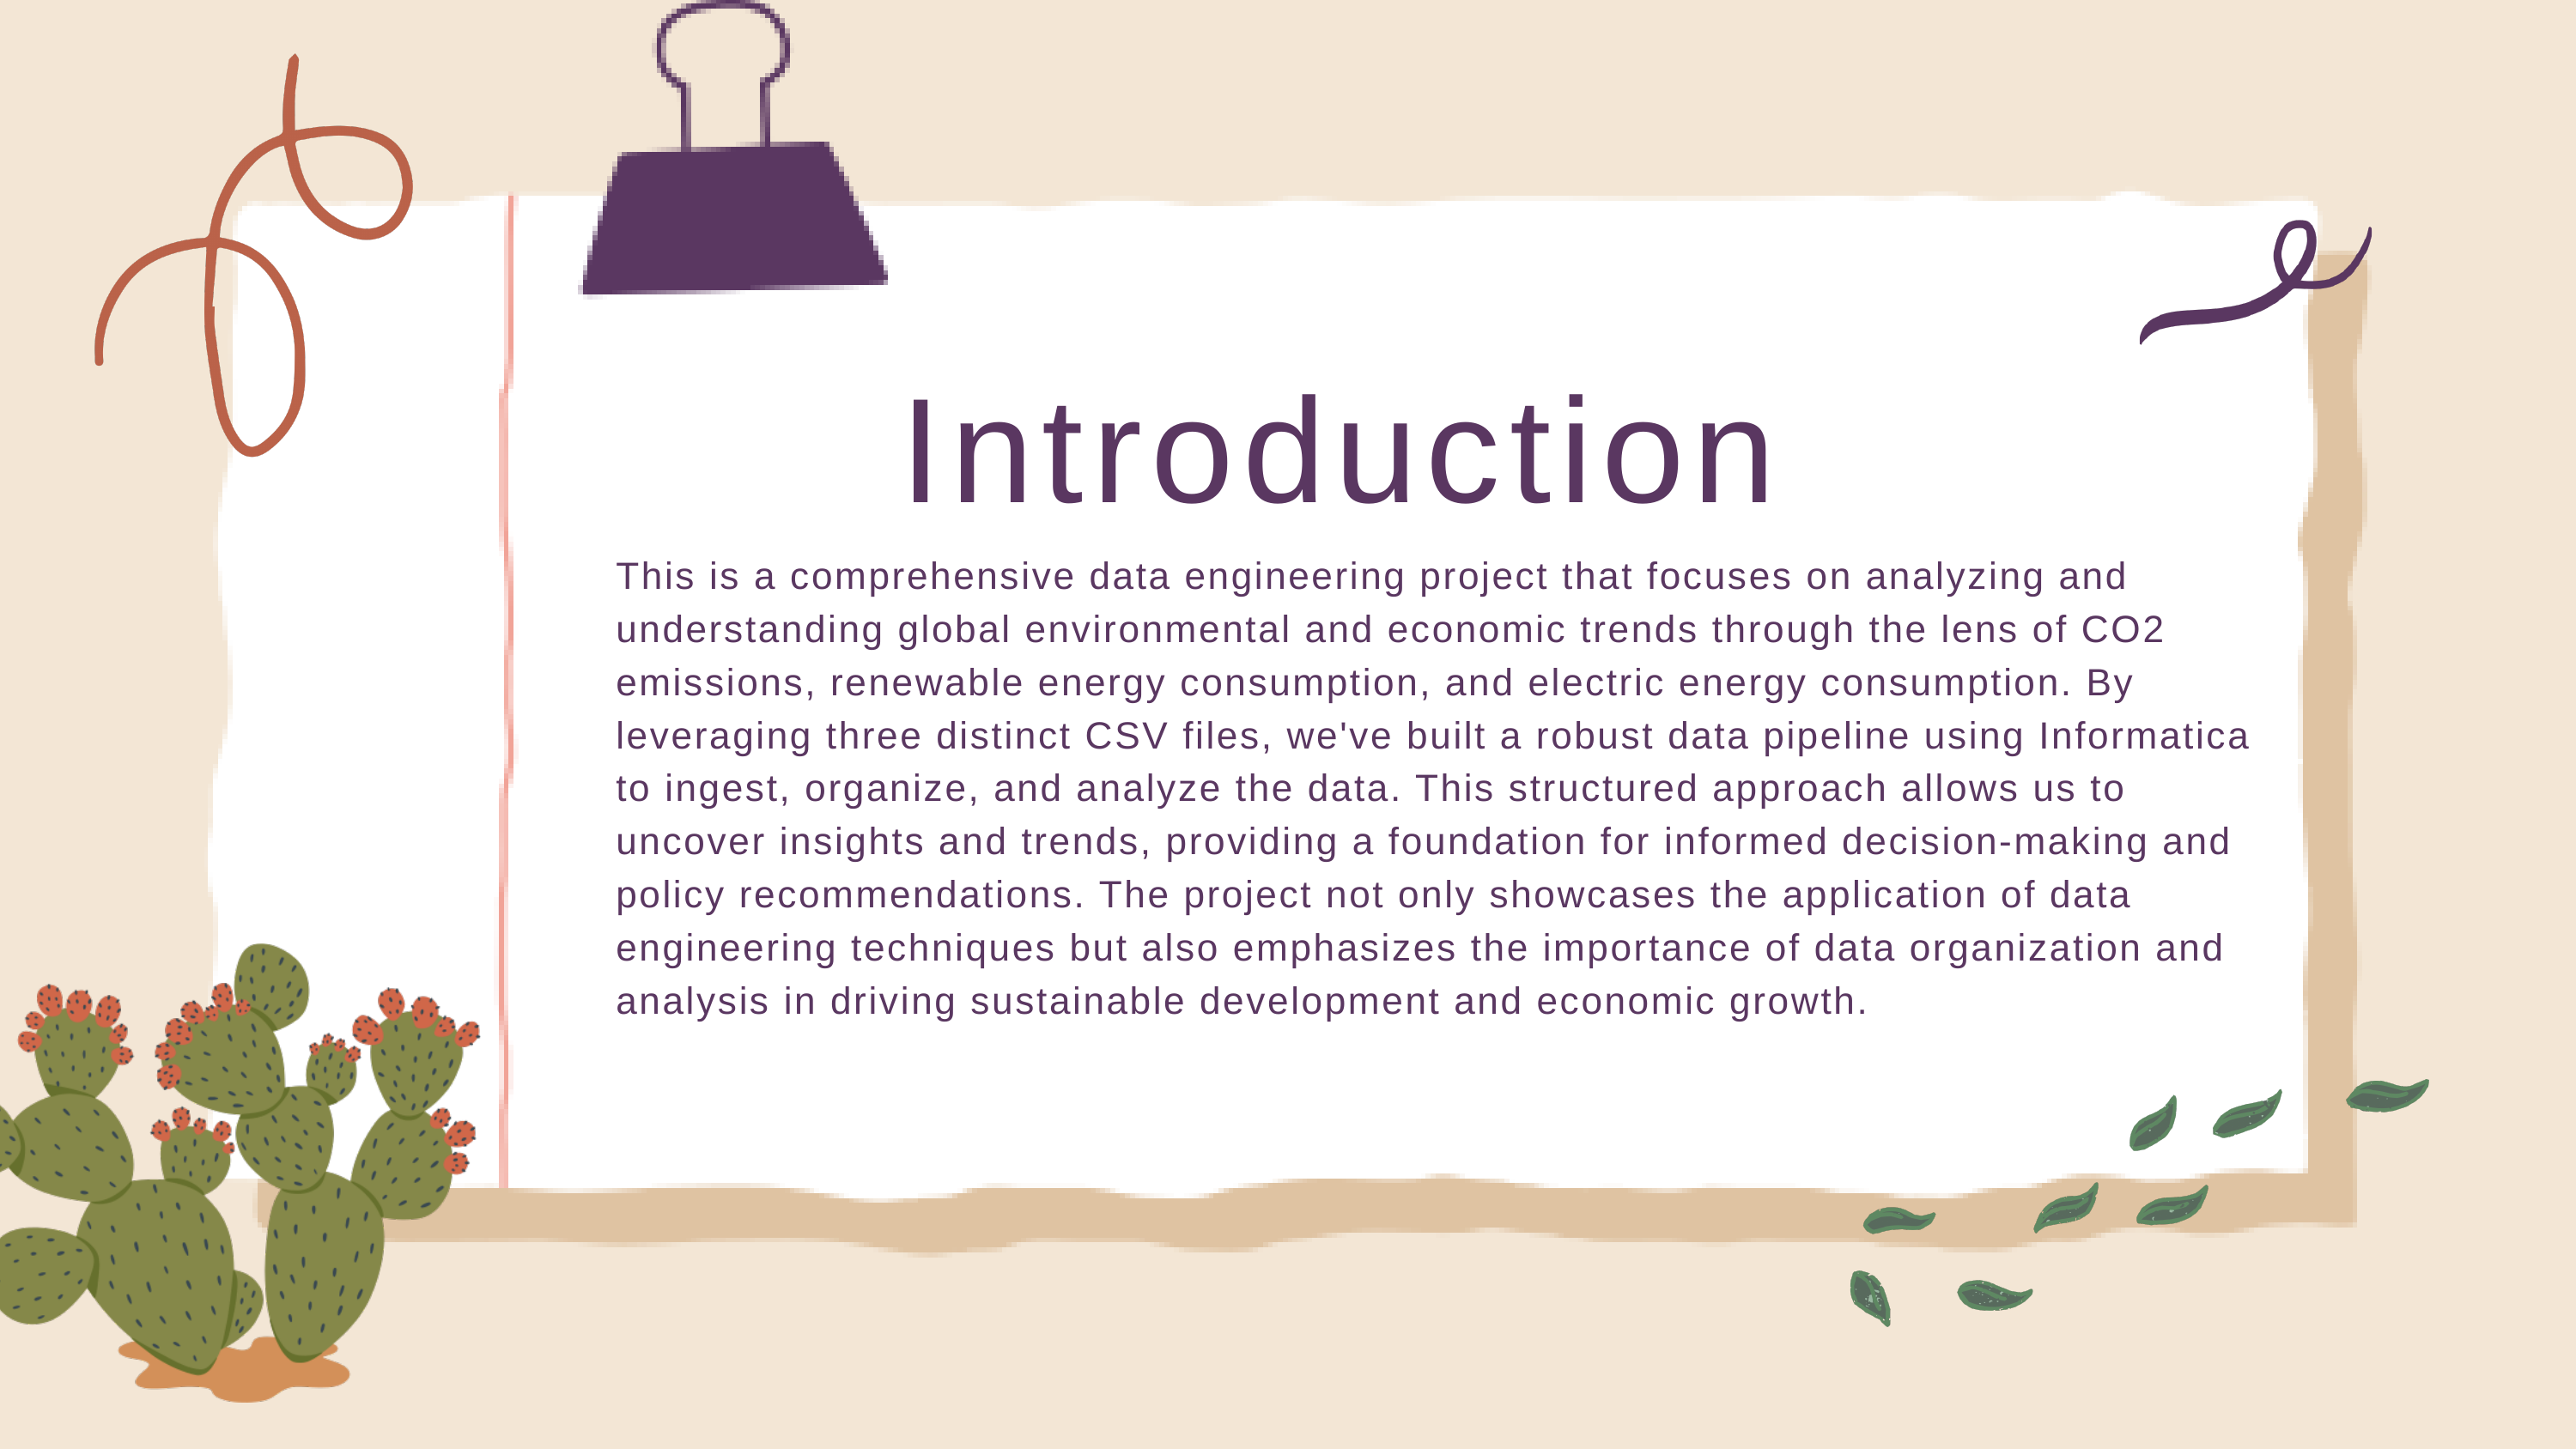

Introduction
This is a comprehensive data engineering project that focuses on analyzing and understanding global environmental and economic trends through the lens of CO2 emissions, renewable energy consumption, and electric energy consumption. By leveraging three distinct CSV files, we've built a robust data pipeline using Informatica to ingest, organize, and analyze the data. This structured approach allows us to uncover insights and trends, providing a foundation for informed decision-making and policy recommendations. The project not only showcases the application of data engineering techniques but also emphasizes the importance of data organization and analysis in driving sustainable development and economic growth.